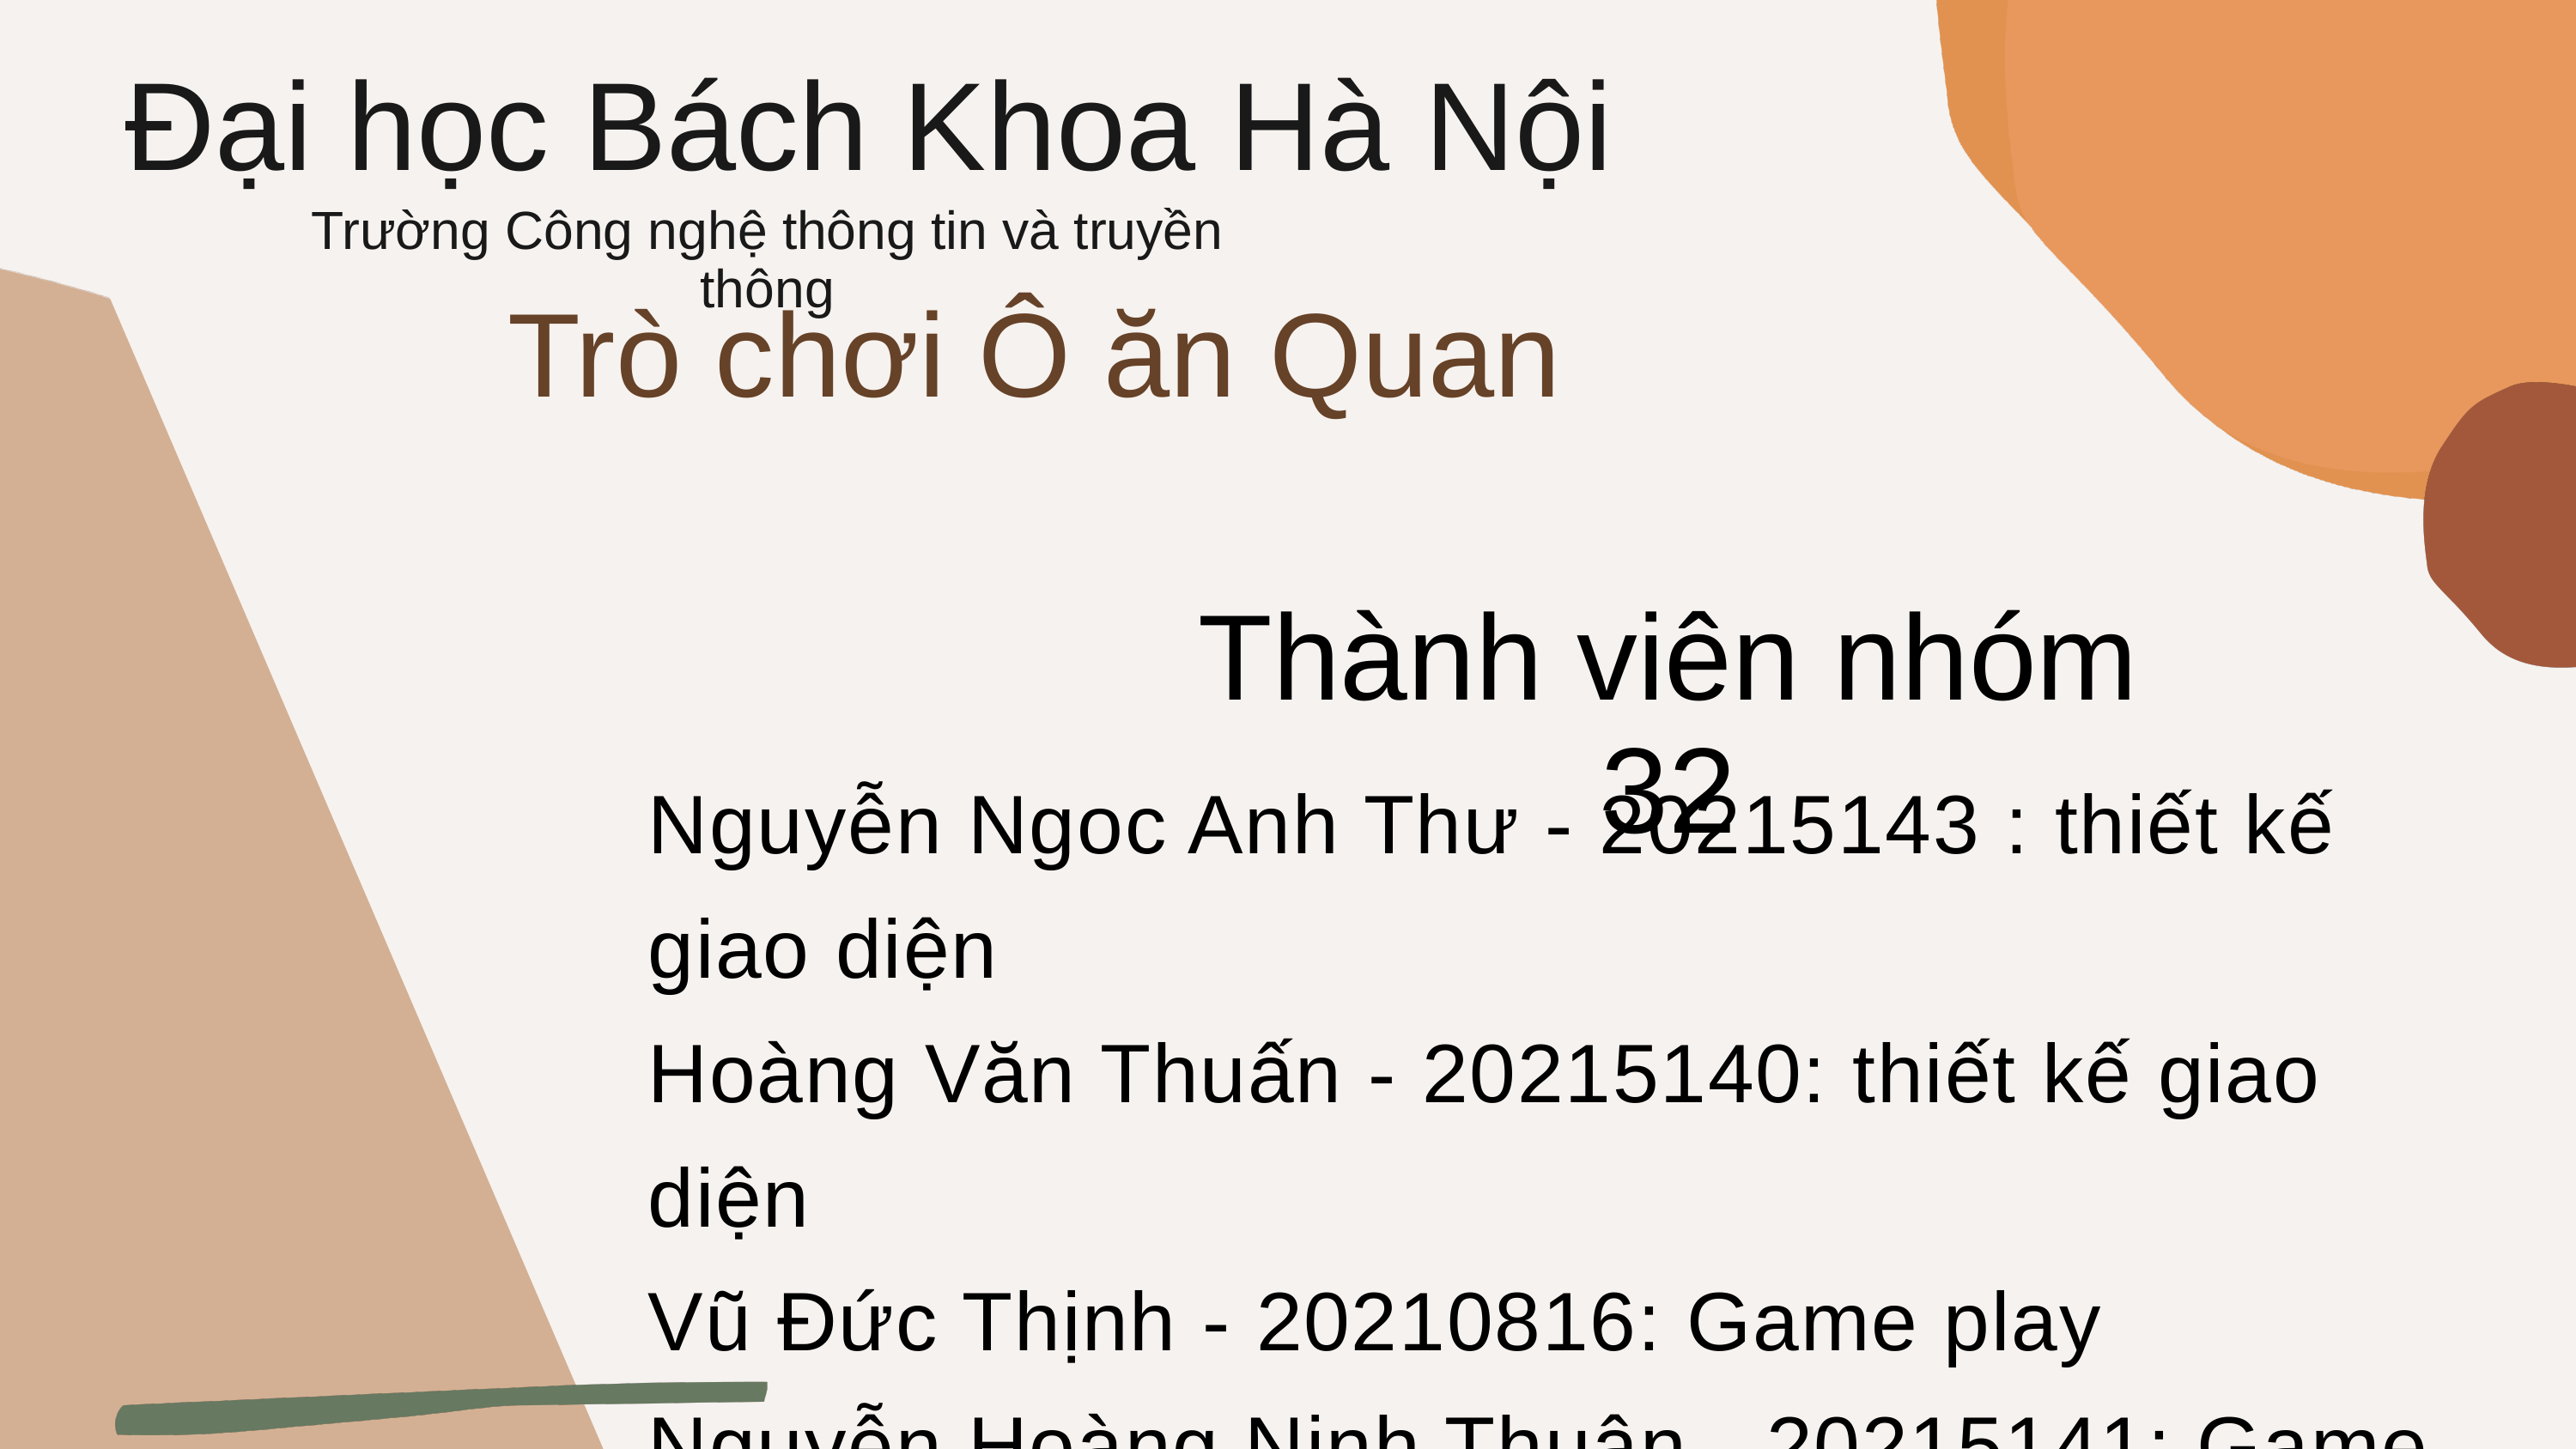

Đại học Bách Khoa Hà Nội
Trường Công nghệ thông tin và truyền thông
Trò chơi Ô ăn Quan

Thành viên nhóm 32
Nguyễn Ngoc Anh Thư - 20215143 : thiết kế giao diện
Hoàng Văn Thuấn - 20215140: thiết kế giao diện
Vũ Đức Thịnh - 20210816: Game play
Nguyễn Hoàng Ninh Thuận - 20215141: Game play